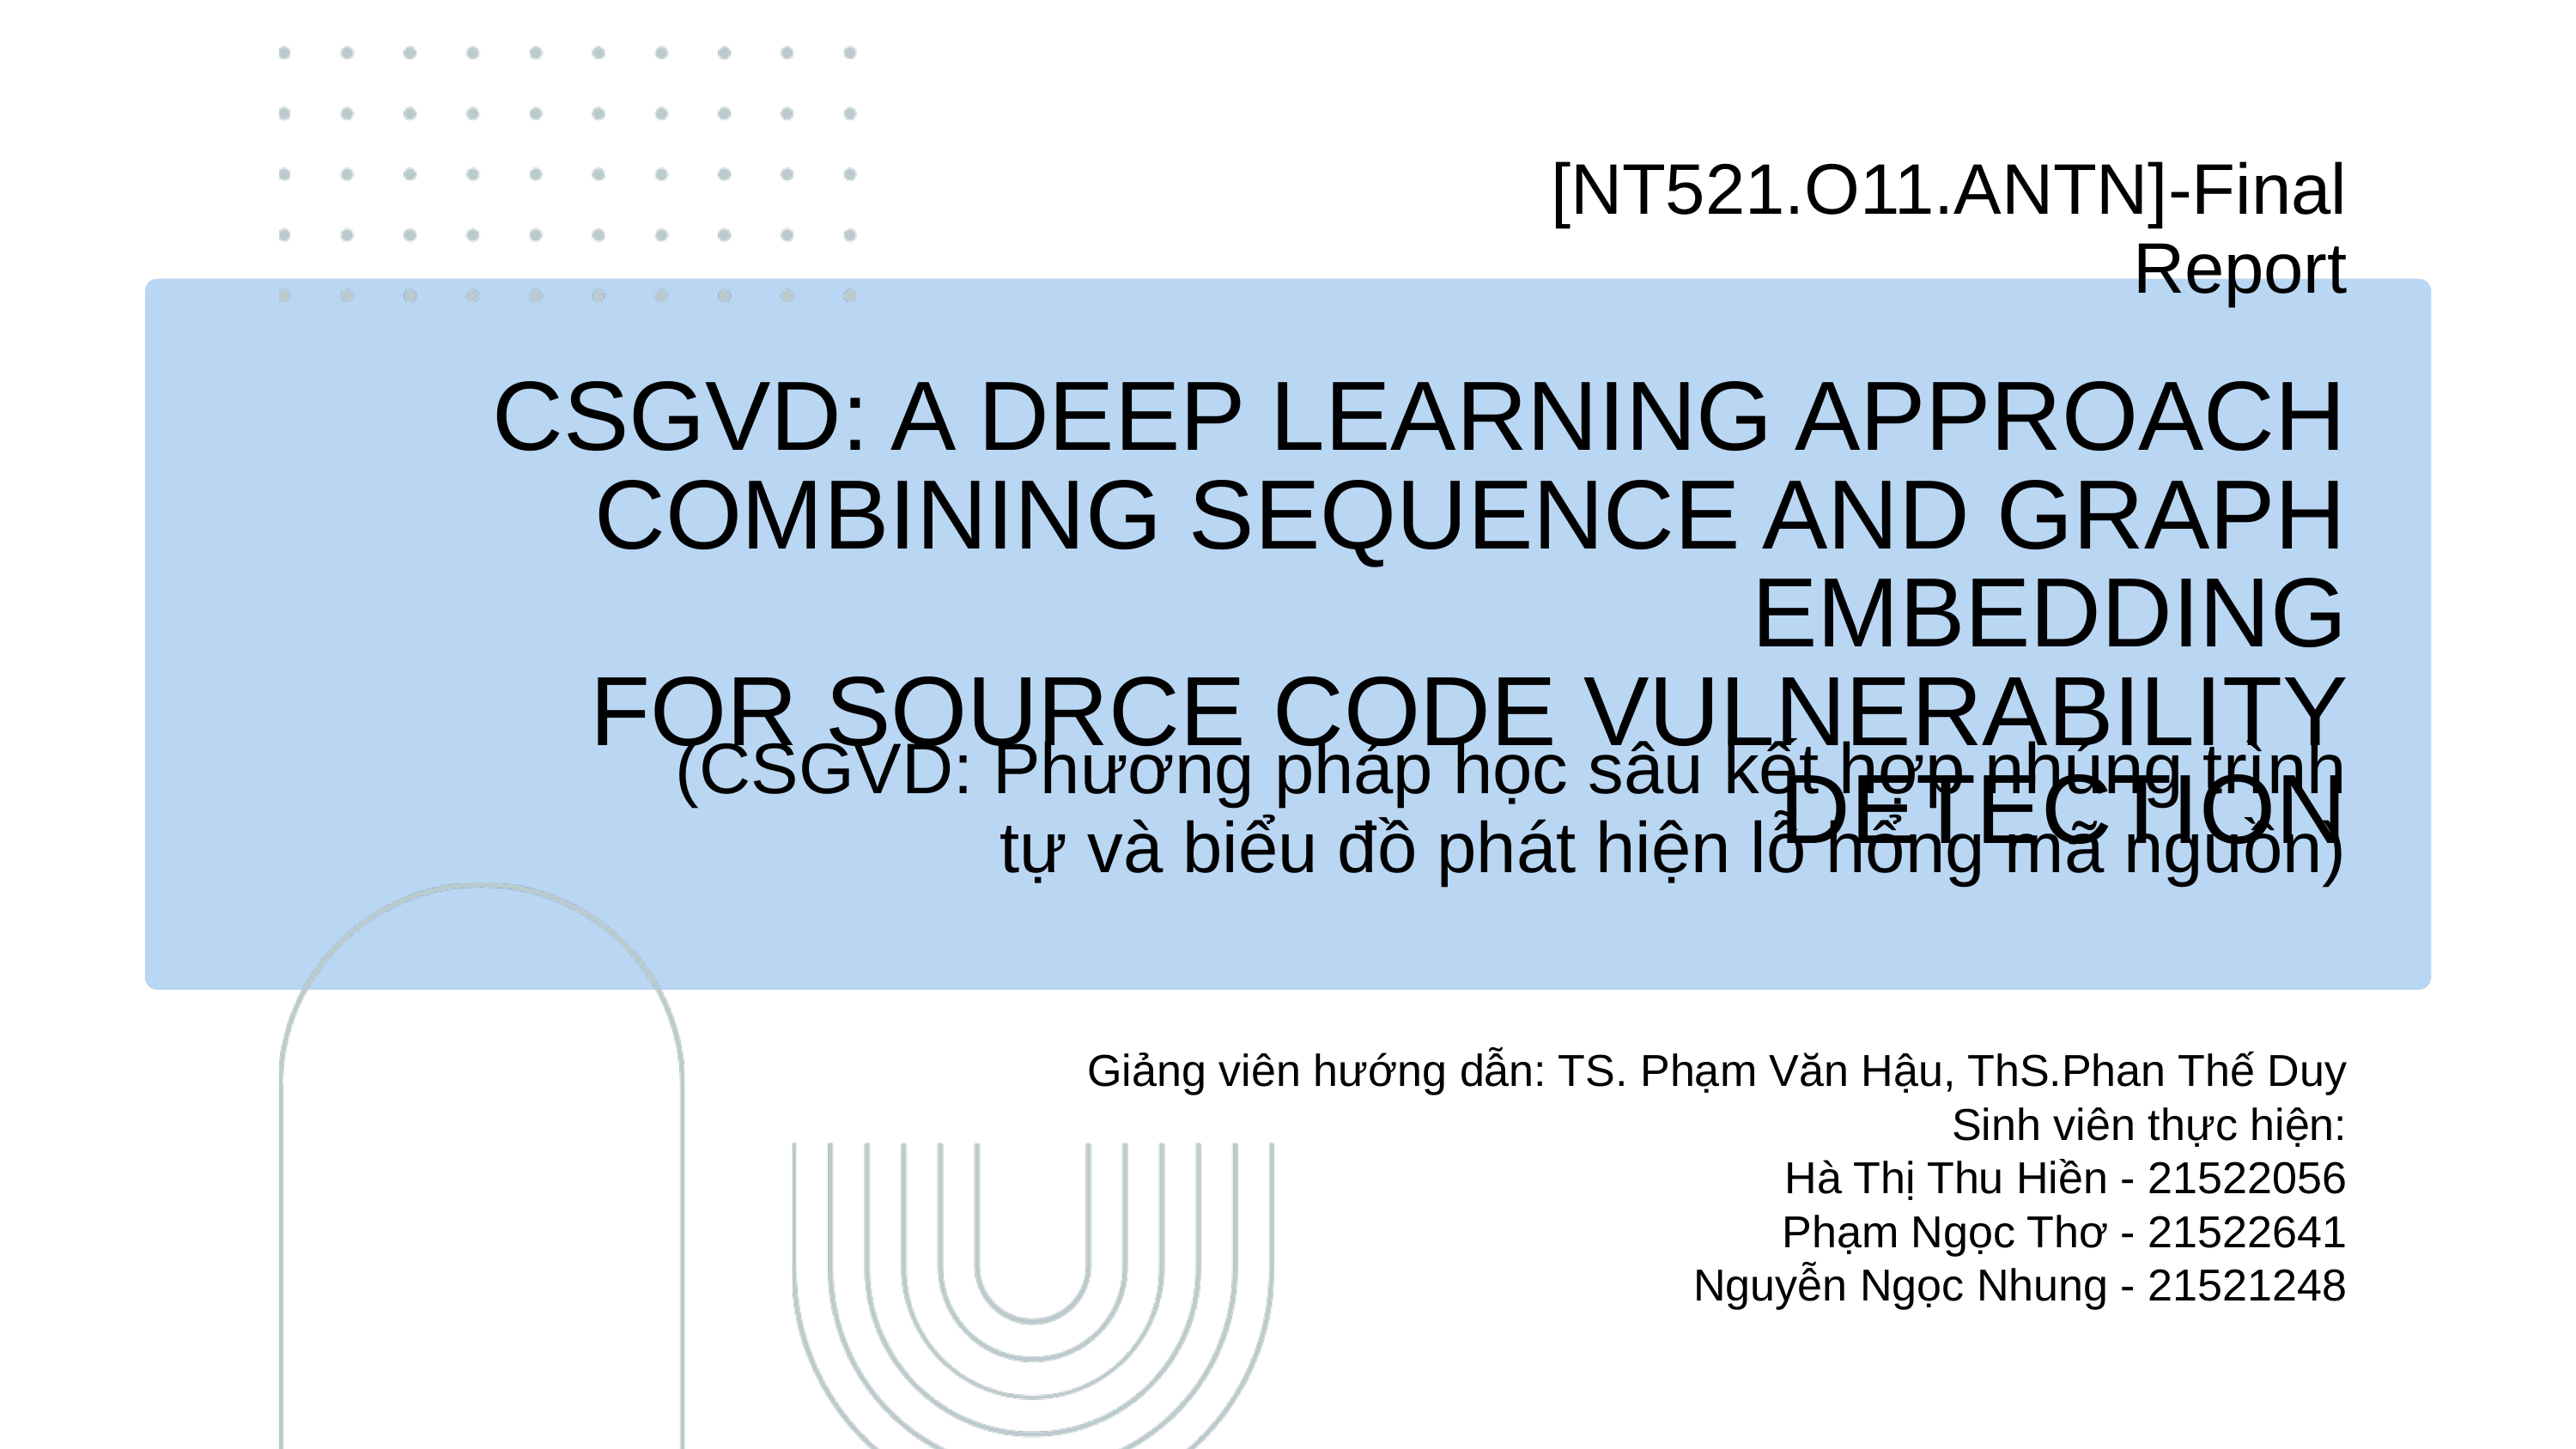

[NT521.O11.ANTN]-Final Report

CSGVD: A DEEP LEARNING APPROACH COMBINING SEQUENCE AND GRAPH EMBEDDING
FOR SOURCE CODE VULNERABILITY DETECTION
(CSGVD: Phương pháp học sâu kết hợp nhúng trình tự và biểu đồ phát hiện lỗ hổng mã nguồn)

Giảng viên hướng dẫn: TS. Phạm Văn Hậu, ThS.Phan Thế Duy
Sinh viên thực hiện:
Hà Thị Thu Hiền - 21522056
Phạm Ngọc Thơ - 21522641
Nguyễn Ngọc Nhung - 21521248